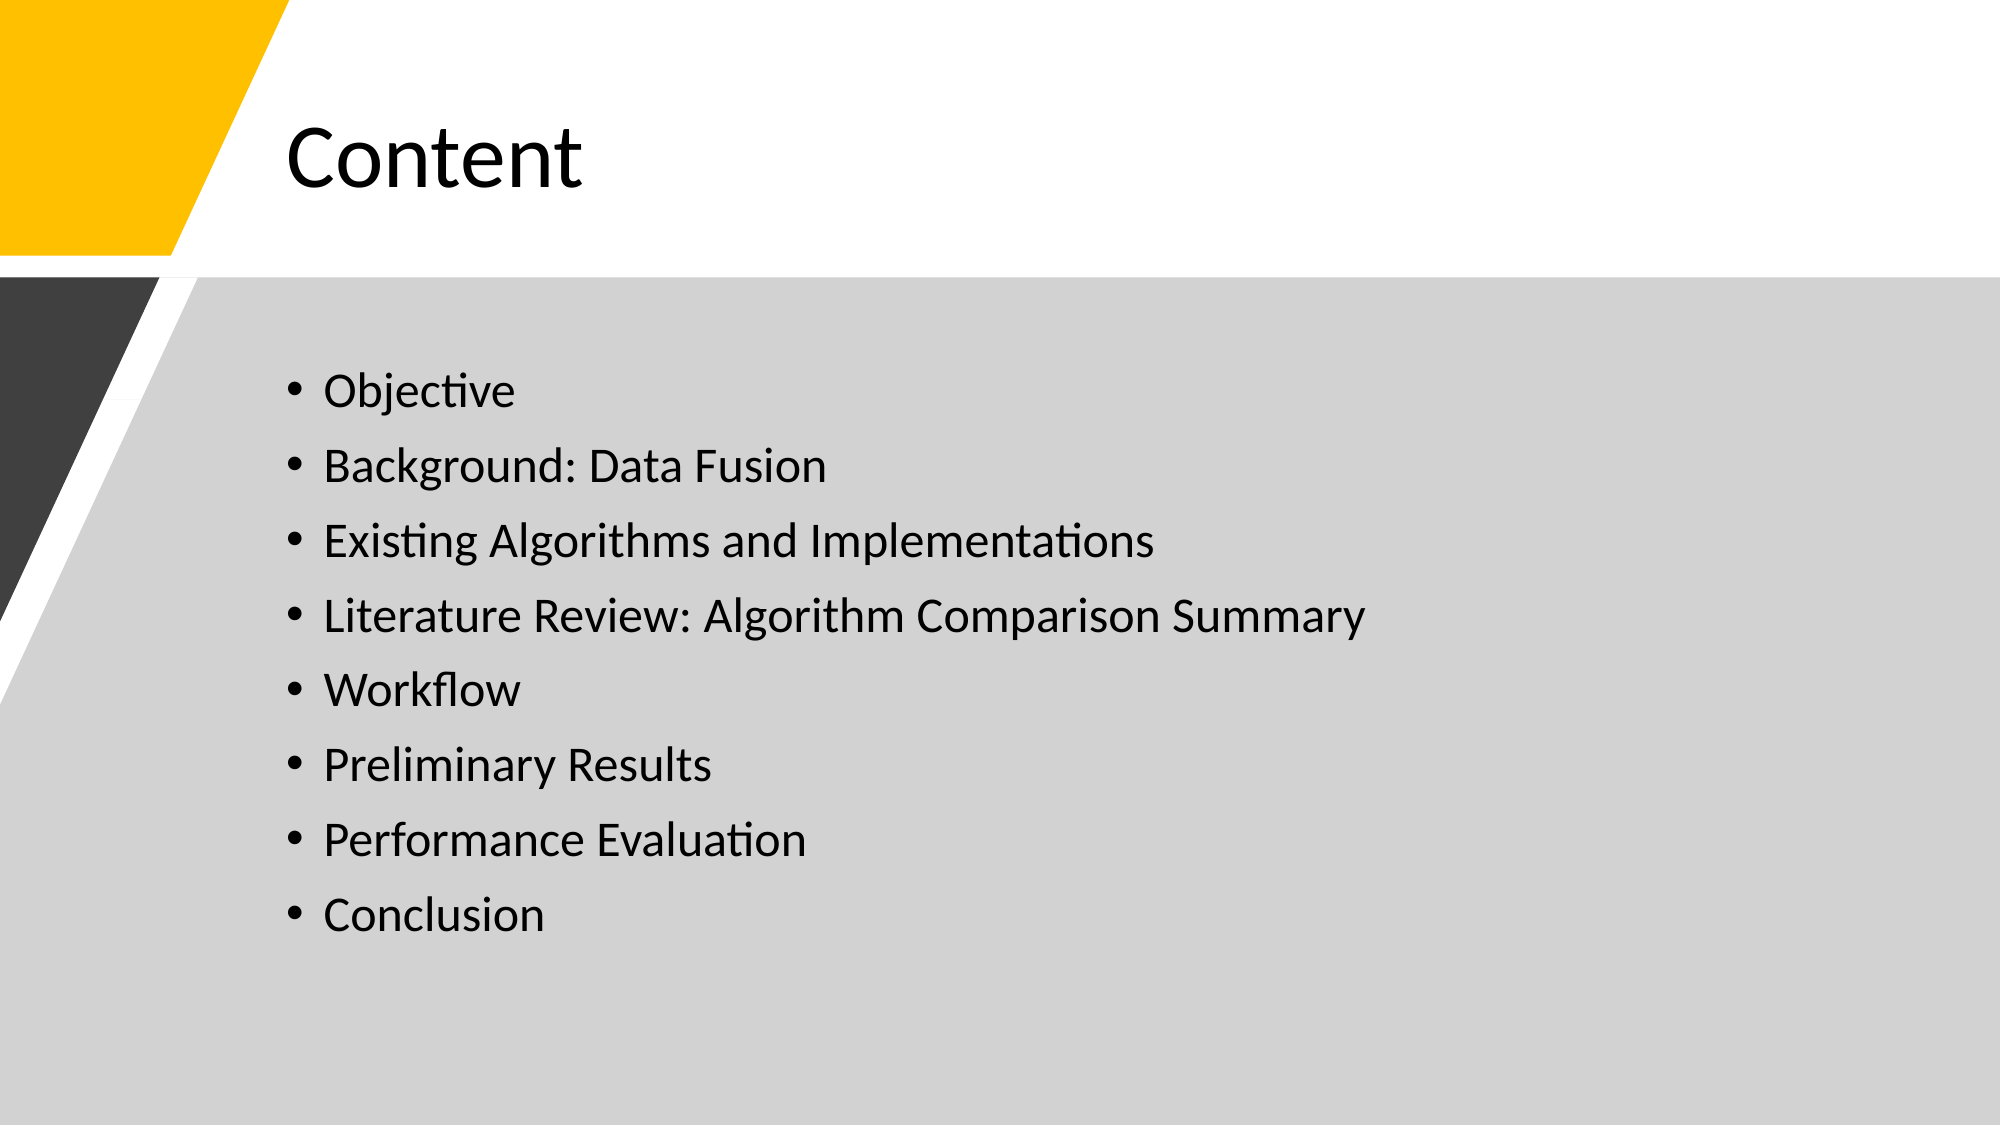

# Content

Objective
Background: Data Fusion
Existing Algorithms and Implementations
Literature Review: Algorithm Comparison Summary
Workflow
Preliminary Results
Performance Evaluation
Conclusion